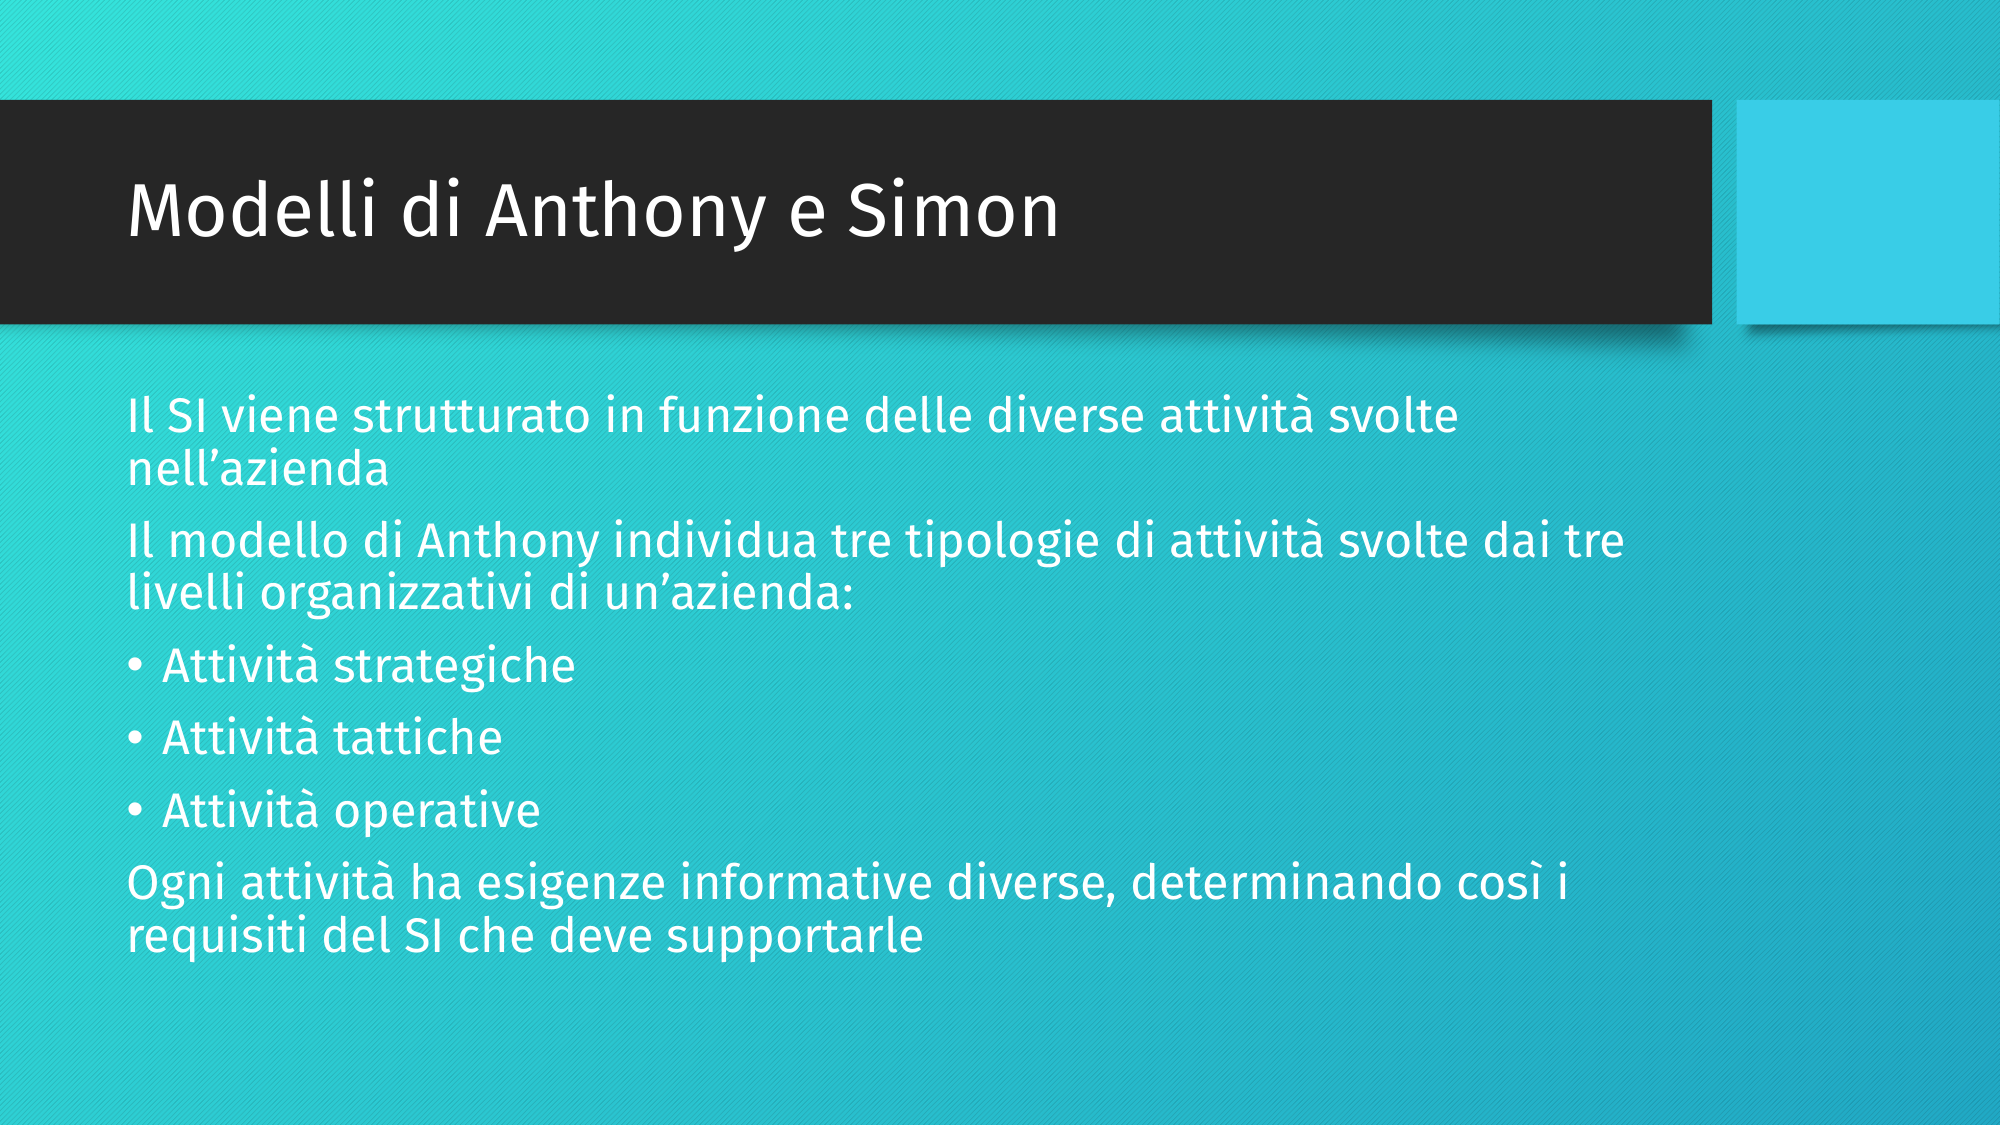

# Modelli di Anthony e Simon
Il SI viene strutturato in funzione delle diverse attività svolte nell’azienda
Il modello di Anthony individua tre tipologie di attività svolte dai tre livelli organizzativi di un’azienda:
Attività strategiche
Attività tattiche
Attività operative
Ogni attività ha esigenze informative diverse, determinando così i requisiti del SI che deve supportarle